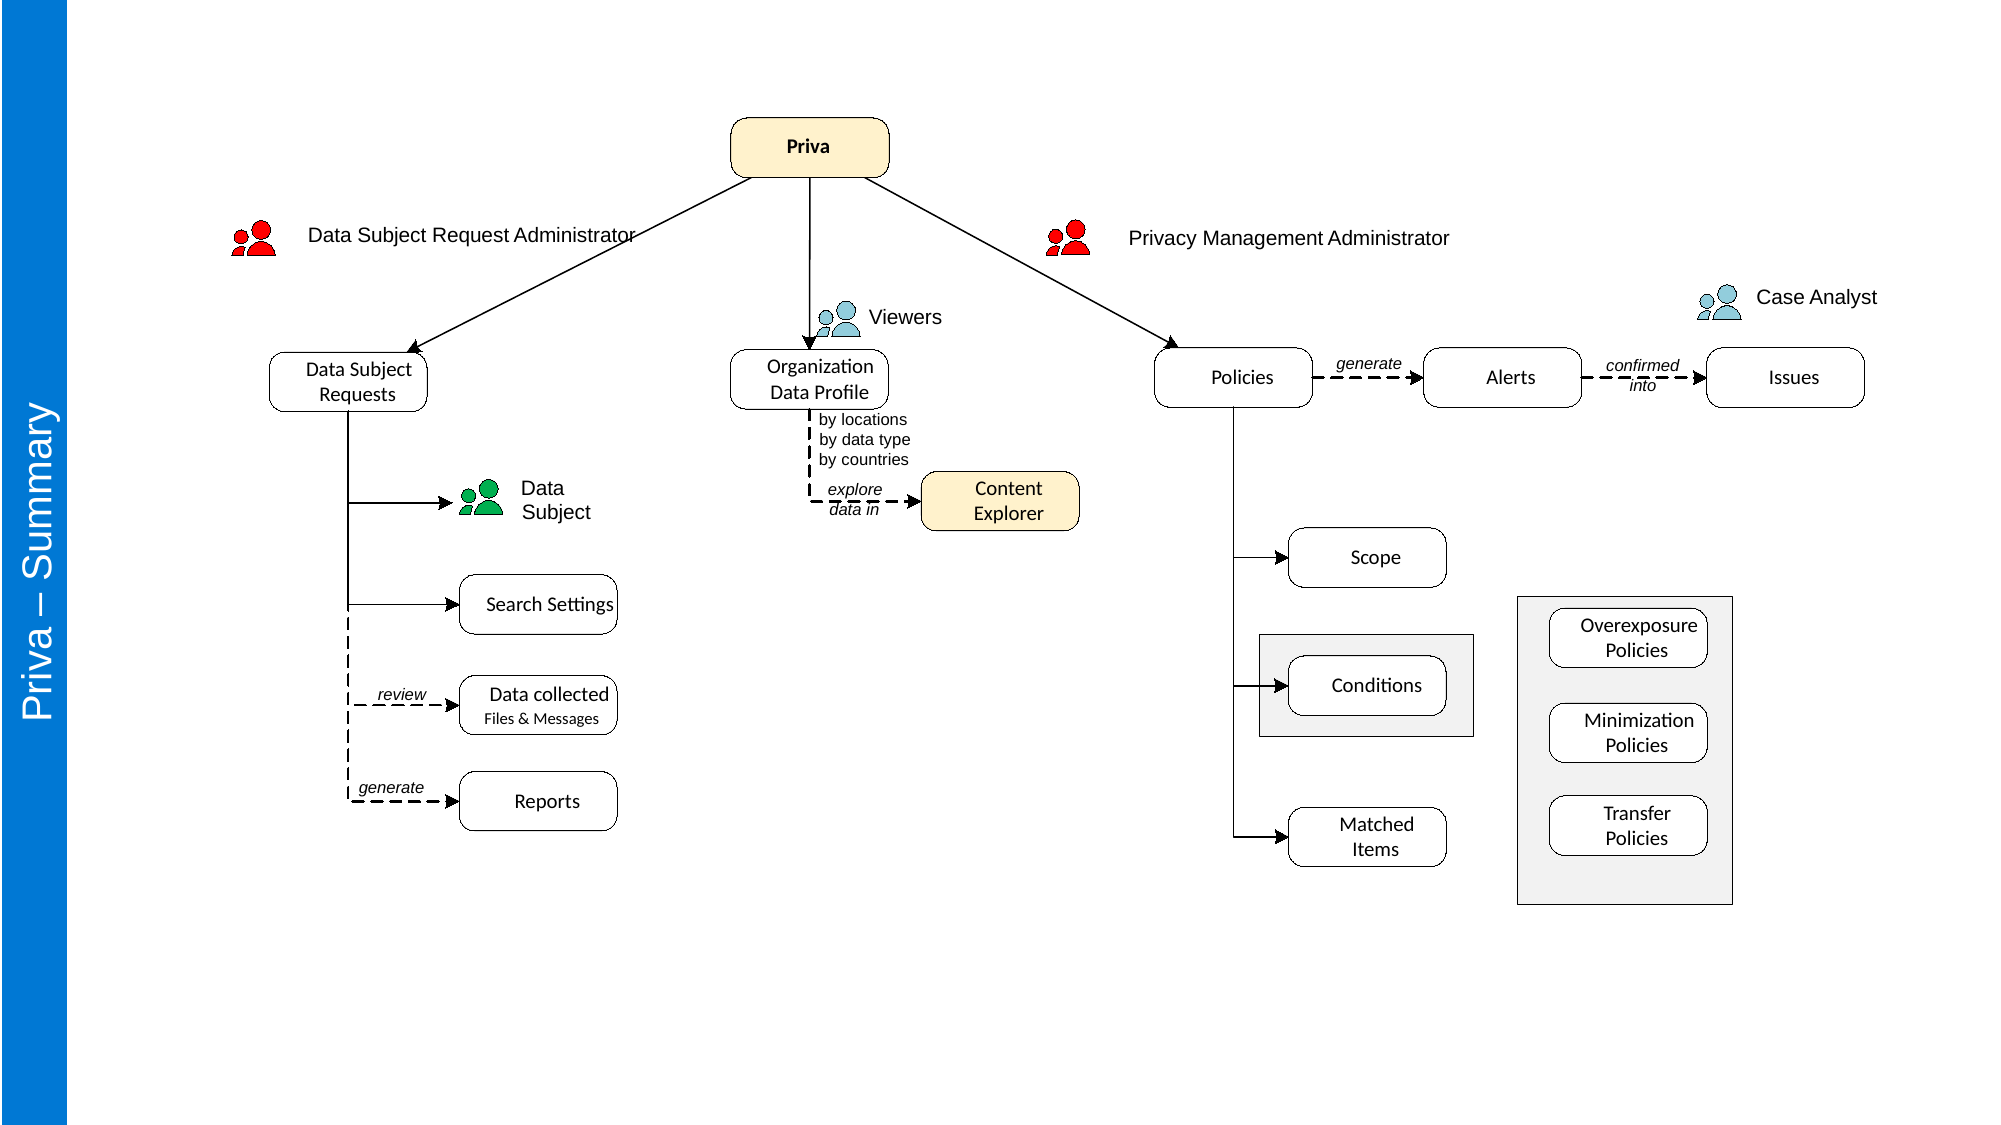

Priva

Data Subject Request Administrator
Privacy Management Administrator

Case Analyst

generate
confirmed
Alerts
Issues

into

Viewers

Organization
Data Subject
Policies
Data Profile
Requests

by locations

by data type
by countries

Data
Content
explore

Subject
data in
Explorer

Priva – Summary
Scope

Search Settings

Overexposure

Policies

Conditions

Data collected
review

Minimization
Files & Messages
Policies

generate
Reports

Transfer

Matched
Policies

Items